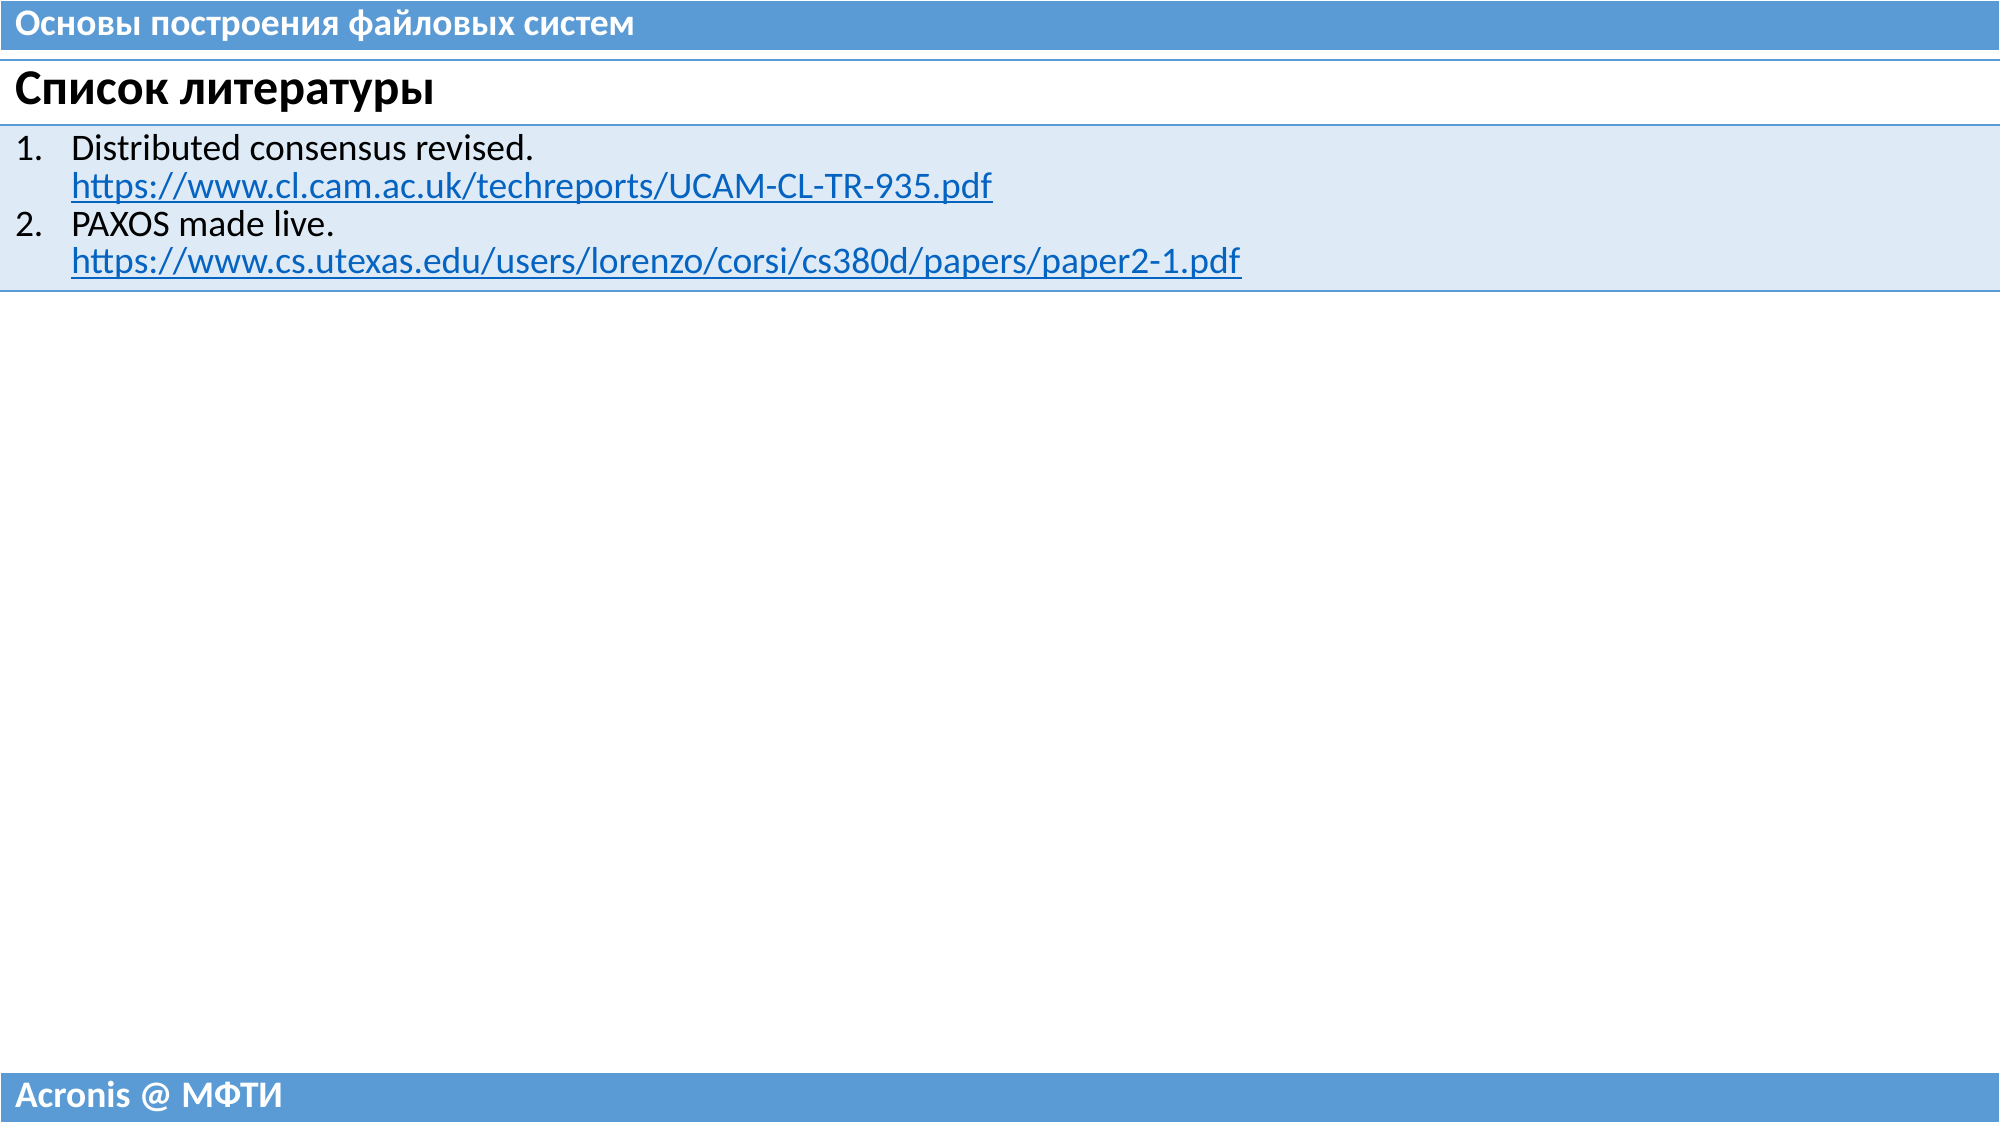

| Основы построения файловых систем |
| --- |
| Список литературы |
| --- |
| Distributed consensus revised. https://www.cl.cam.ac.uk/techreports/UCAM-CL-TR-935.pdf PAXOS made live. https://www.cs.utexas.edu/users/lorenzo/corsi/cs380d/papers/paper2-1.pdf |
| Acronis @ МФТИ |
| --- |